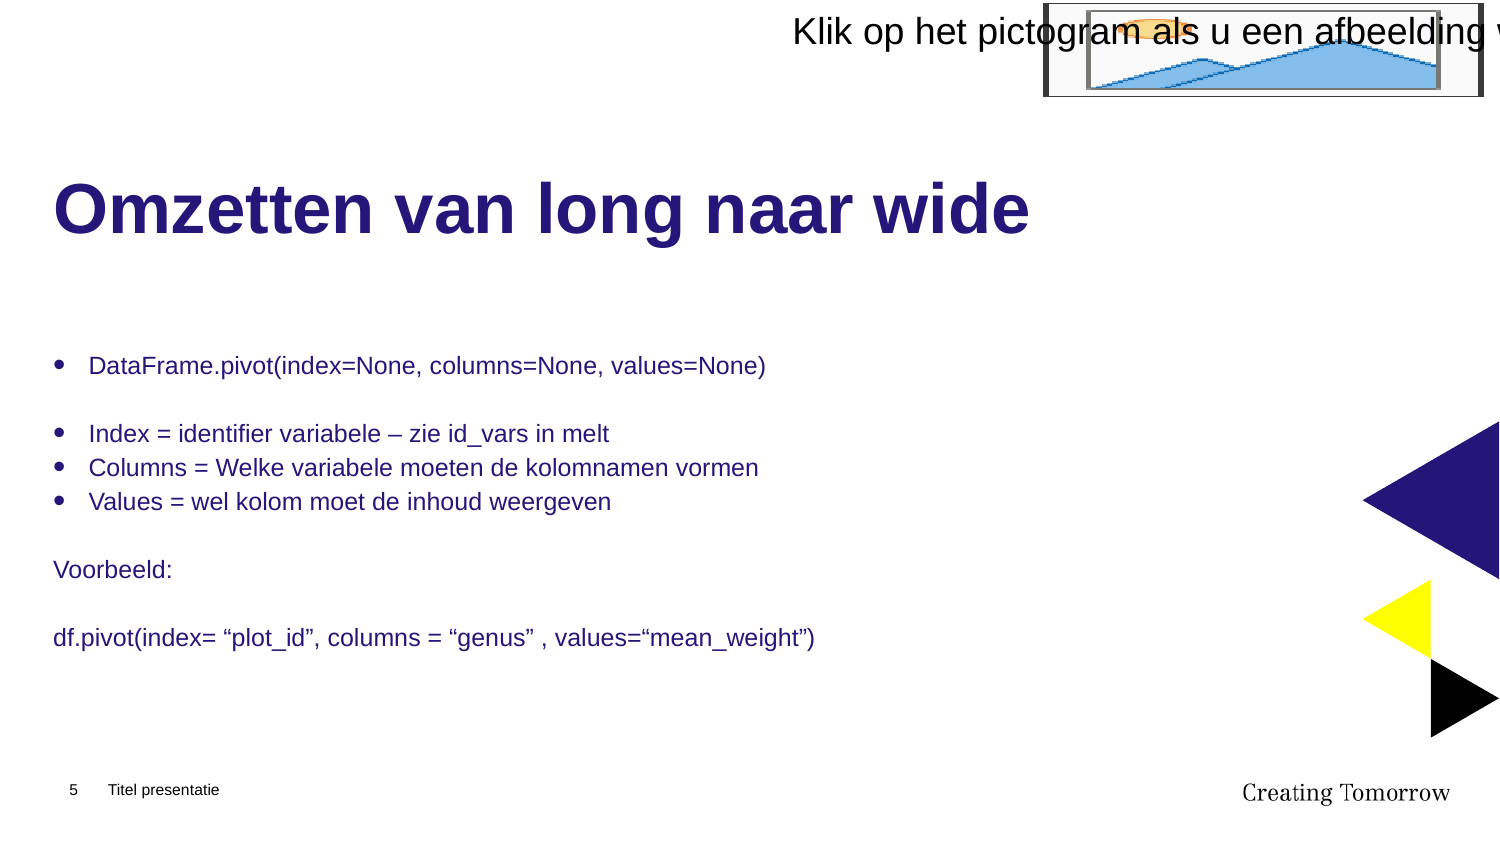

# Omzetten van long naar wide
DataFrame.pivot(index=None, columns=None, values=None)

Index = identifier variabele – zie id_vars in melt
Columns = Welke variabele moeten de kolomnamen vormen
Values = wel kolom moet de inhoud weergeven

Voorbeeld:

df.pivot(index= “plot_id”, columns = “genus” , values=“mean_weight”)

5
Titel presentatie